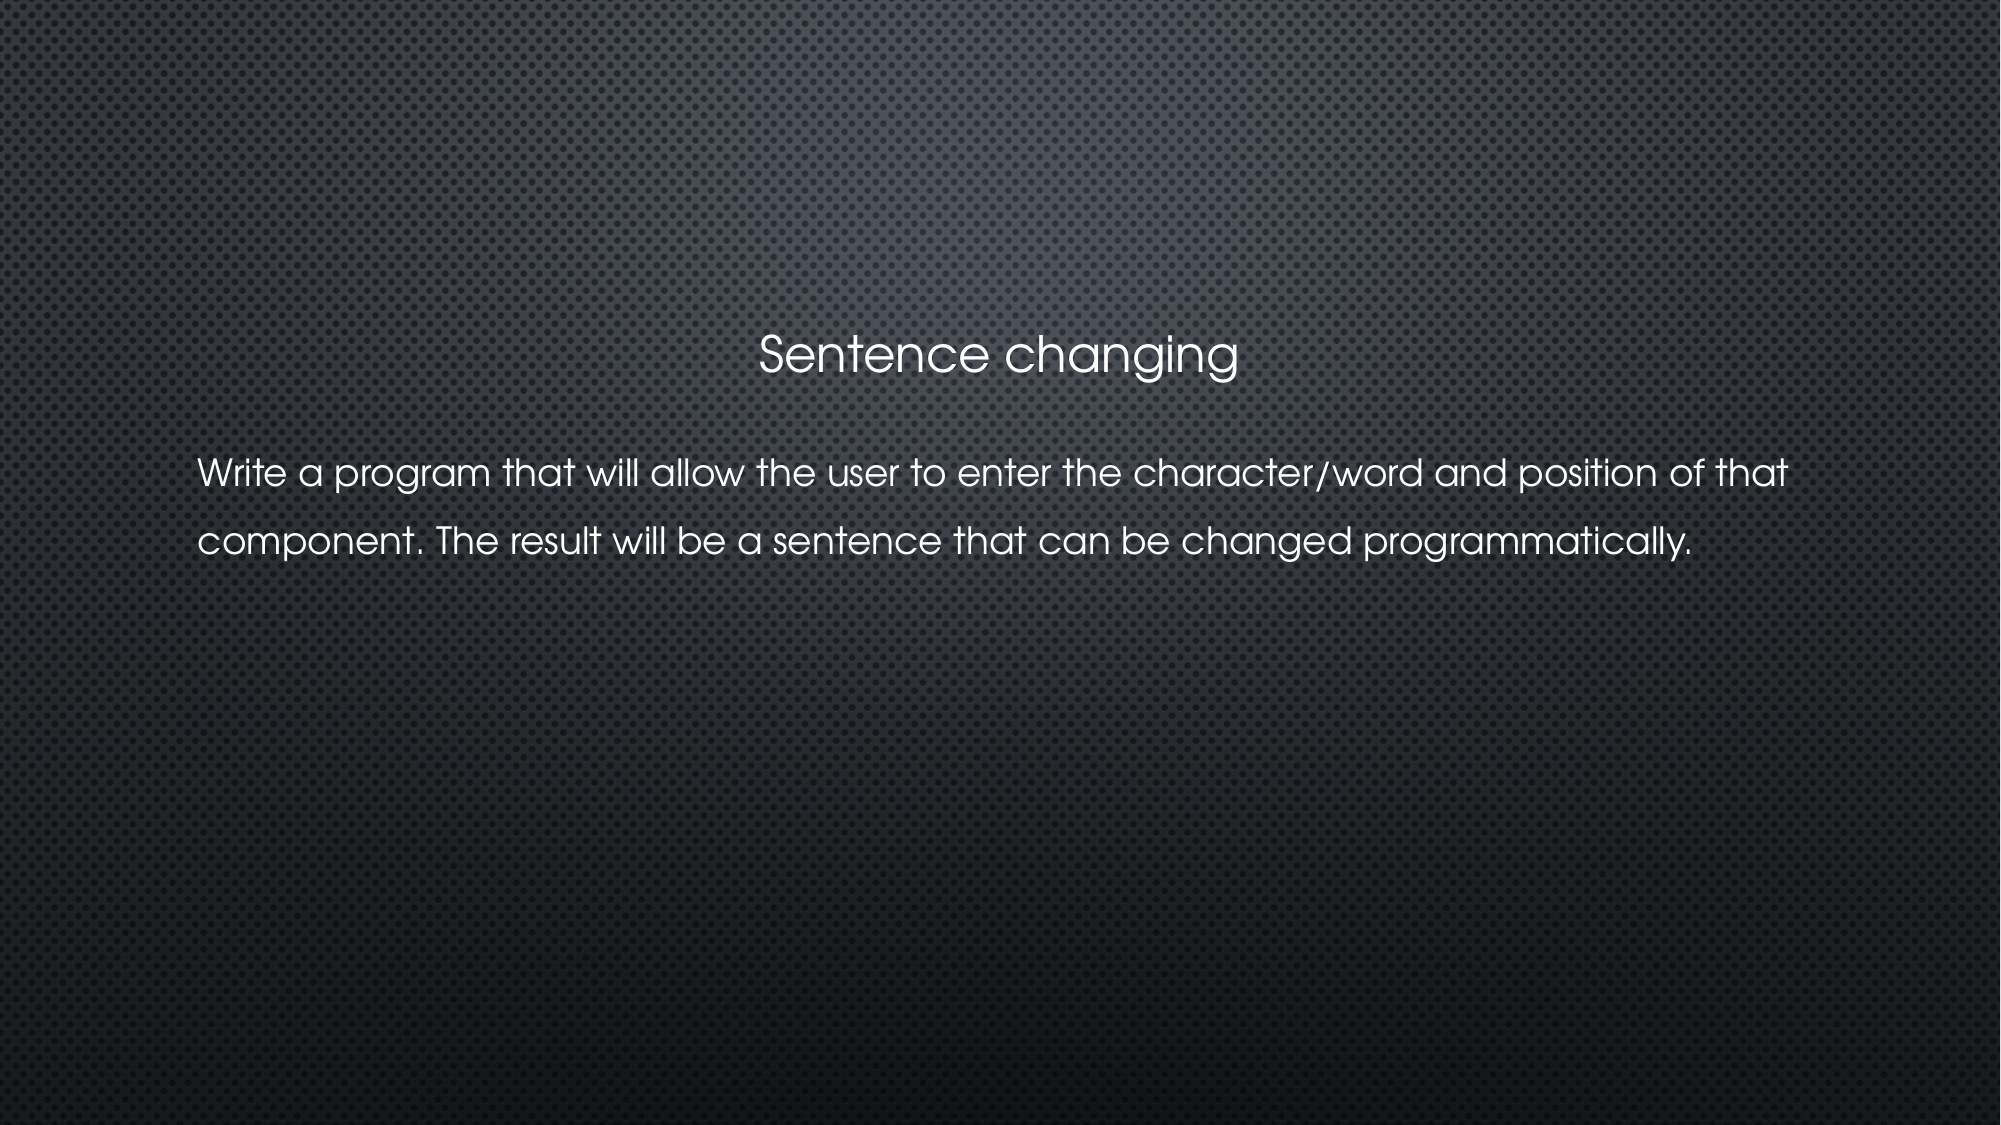

Sentence changing
Write a program that will allow the user to enter the character/word and position of that
component. The result will be a sentence that can be changed programmatically.